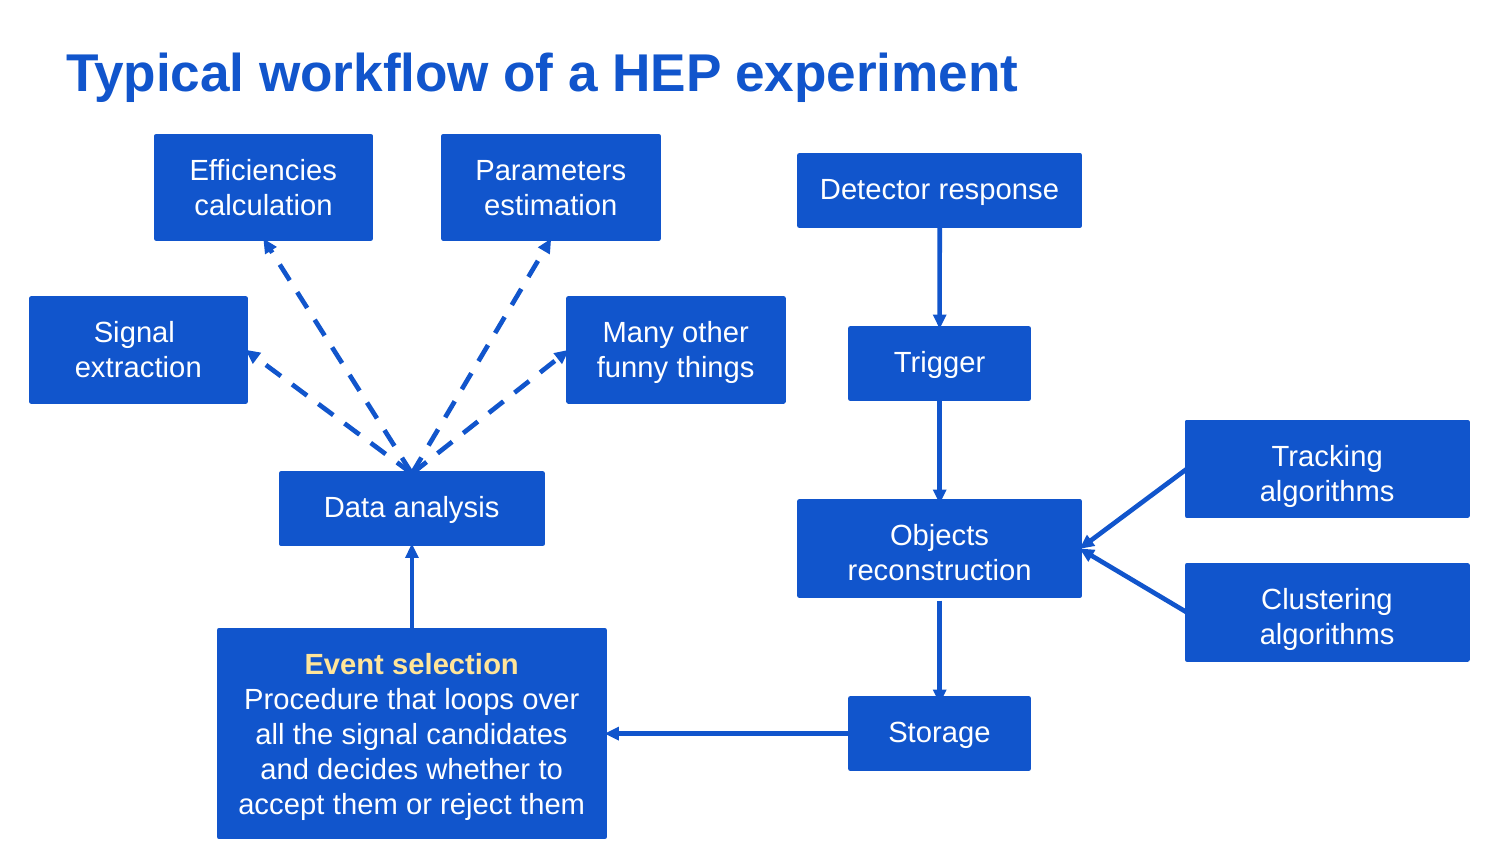

# Typical workflow of a HEP experiment
Efficiencies
calculation
Parameters
estimation
Detector response
Signal
extraction
Many other
funny things
Trigger
Tracking algorithms
Data analysis
Objects reconstruction
Clustering algorithms
Event selection
Procedure that loops over
all the signal candidates
and decides whether to
accept them or reject them
Storage